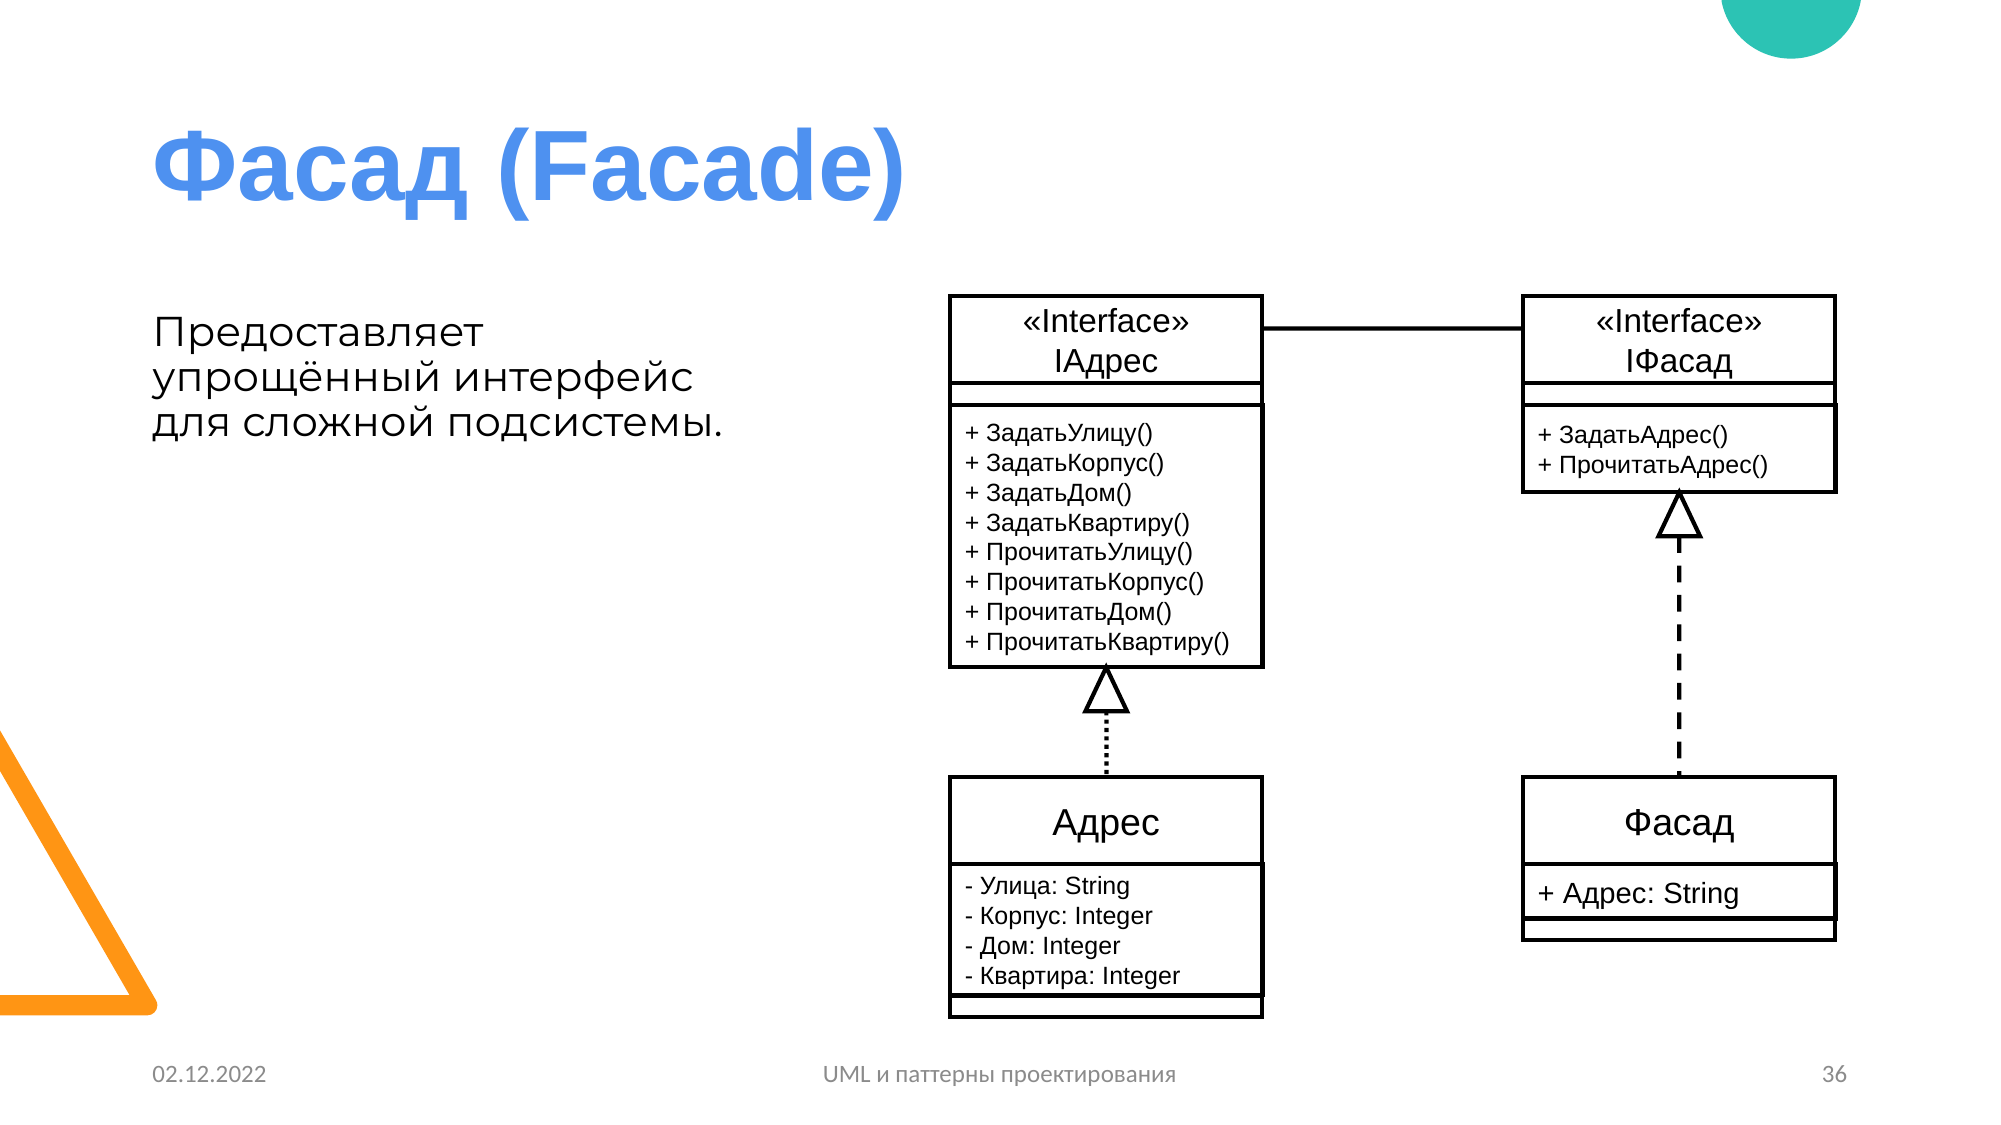

# Фасад (Facade)
«Interface»
IАдрес
«Interface»
IФасад

+ ЗадатьУлицу()
+ ЗадатьКорпус()
+ ЗадатьДом()
+ ЗадатьКвартиру()
+ ПрочитатьУлицу()
+ ПрочитатьКорпус()
+ ПрочитатьДом()
+ ПрочитатьКвартиру()
+ ЗадатьАдрес()
+ ПрочитатьАдрес()

Адрес
Фасад
- Улица: String
- Корпус: Integer
- Дом: Integer
- Квартира: Integer
+ Адрес: String

Предоставляет
упрощённый интерфейс
для сложной подсистемы.

02.12.2022
UML и паттерны проектирования
36